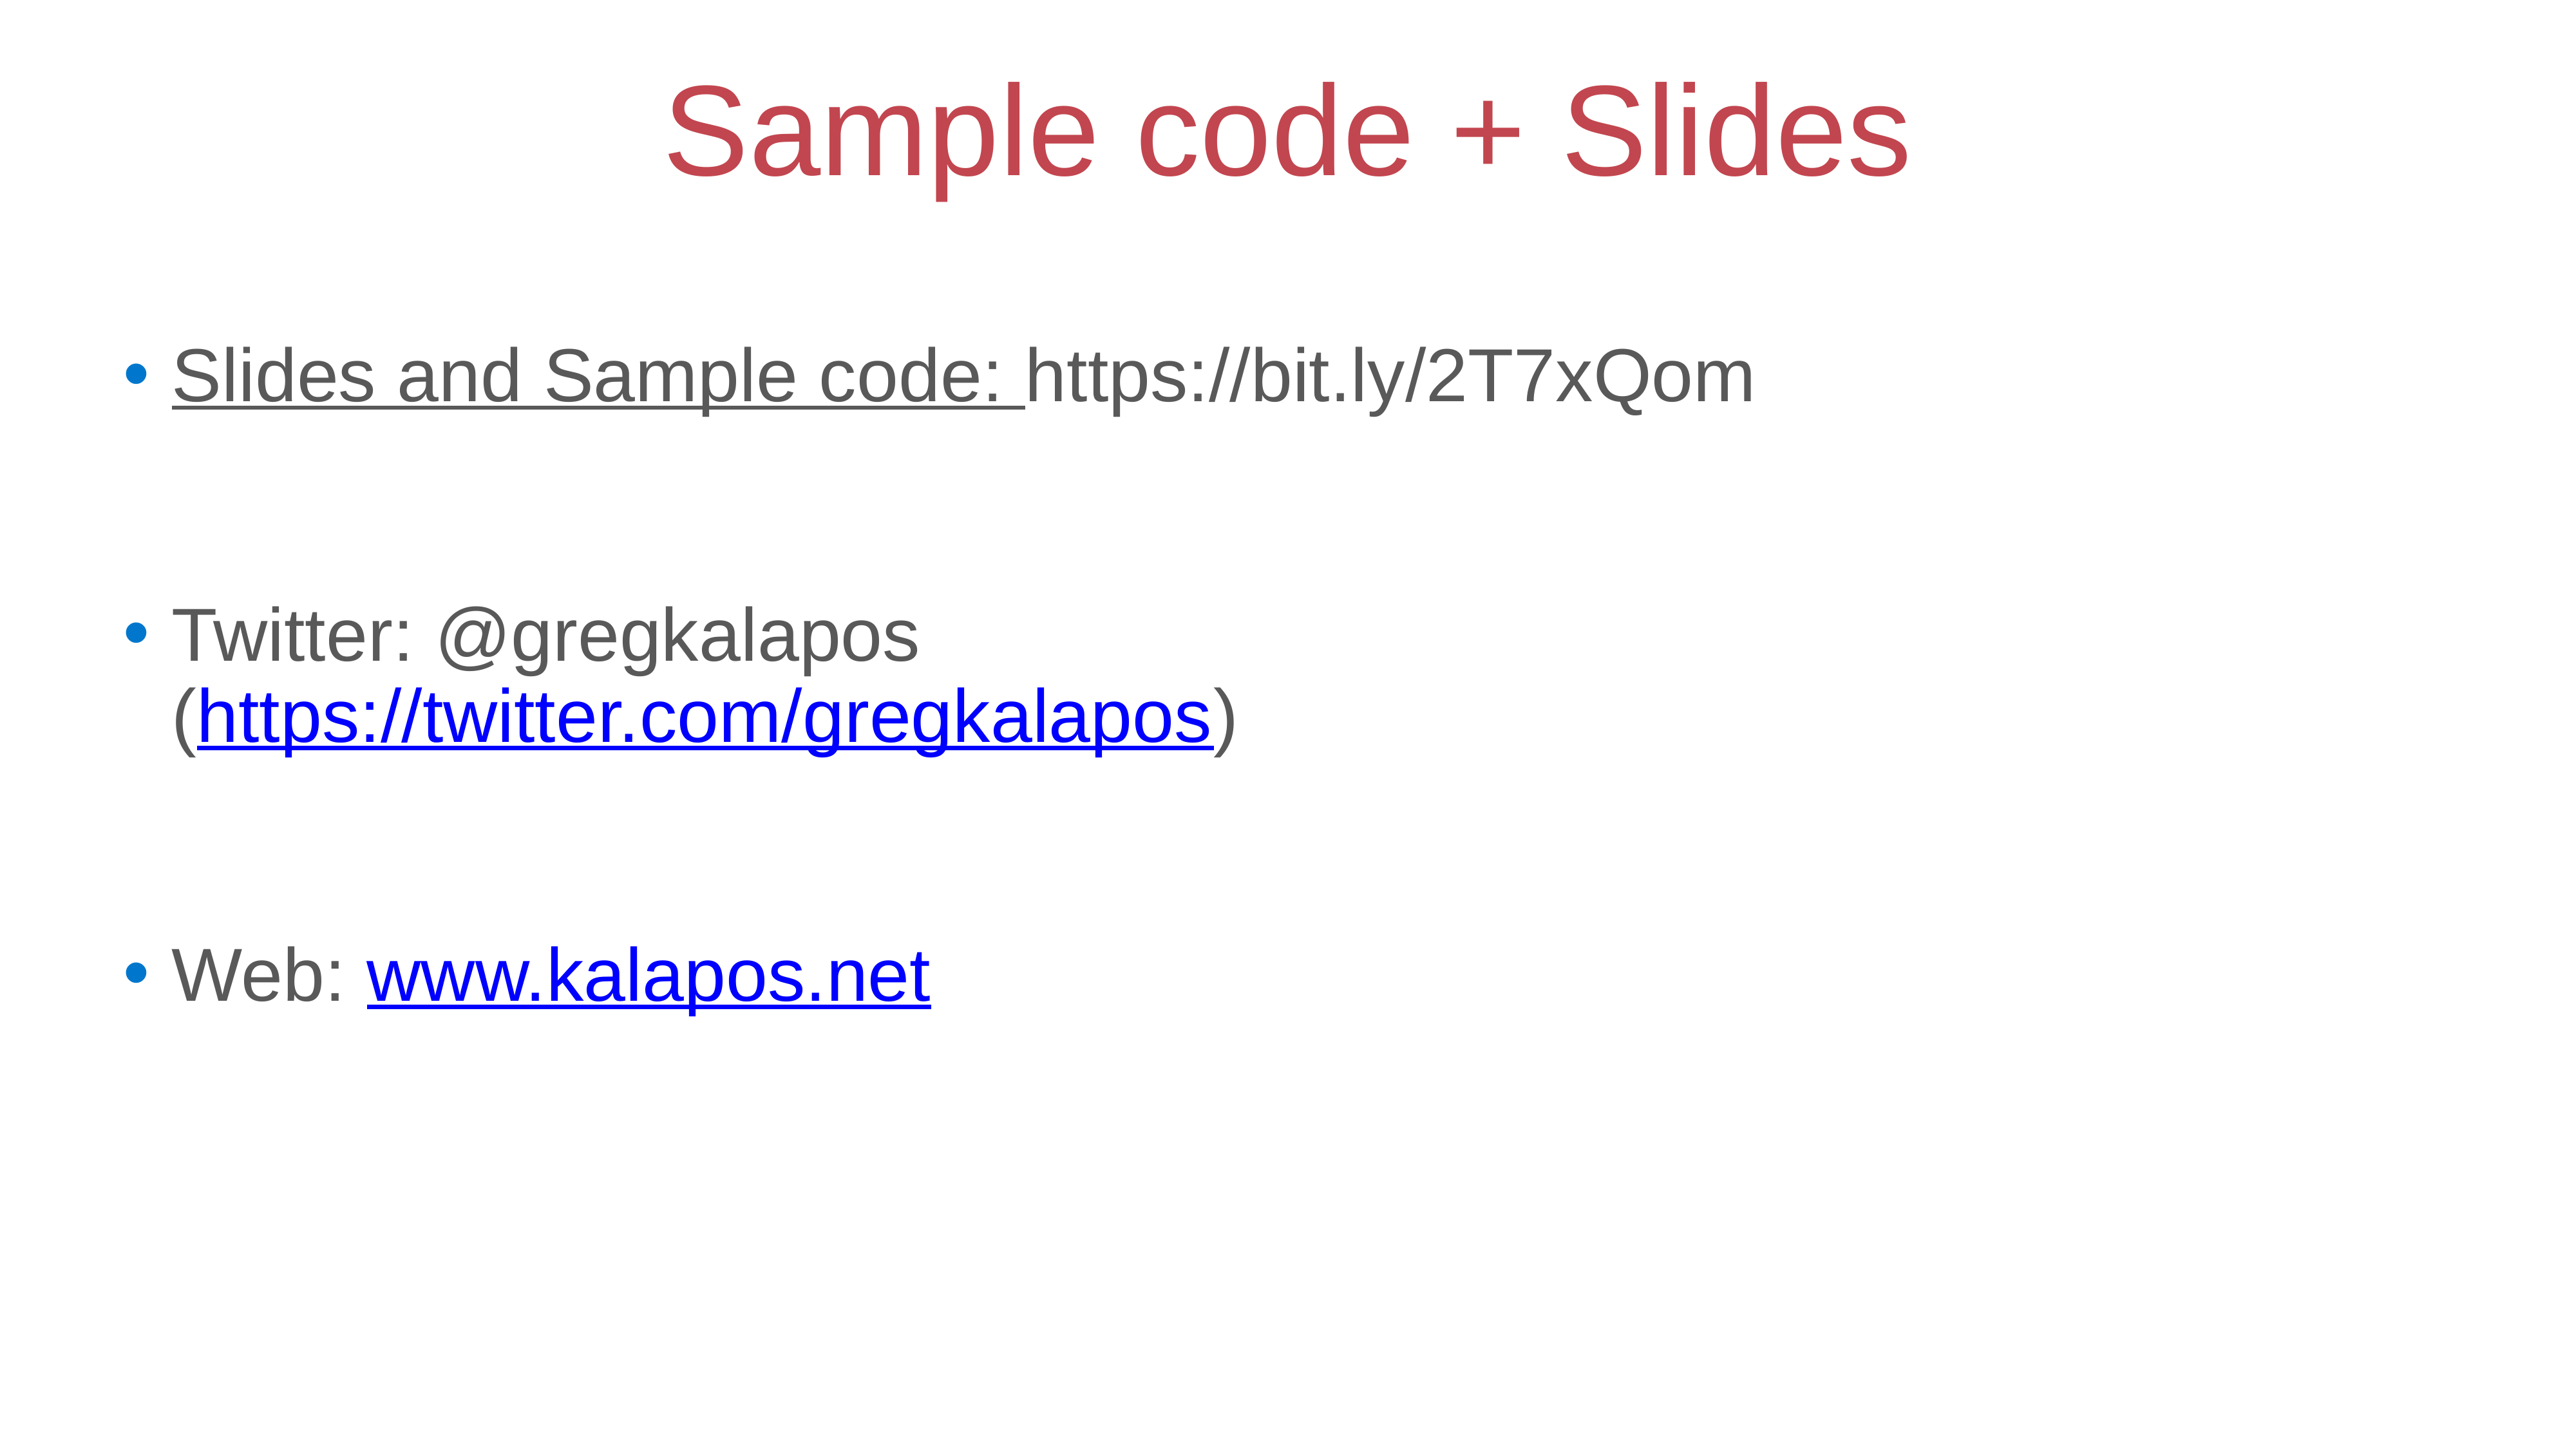

# Sample code + Slides
Slides and Sample code: https://bit.ly/2T7xQom

Twitter: @gregkalapos
(https://twitter.com/gregkalapos)

Web: www.kalapos.net